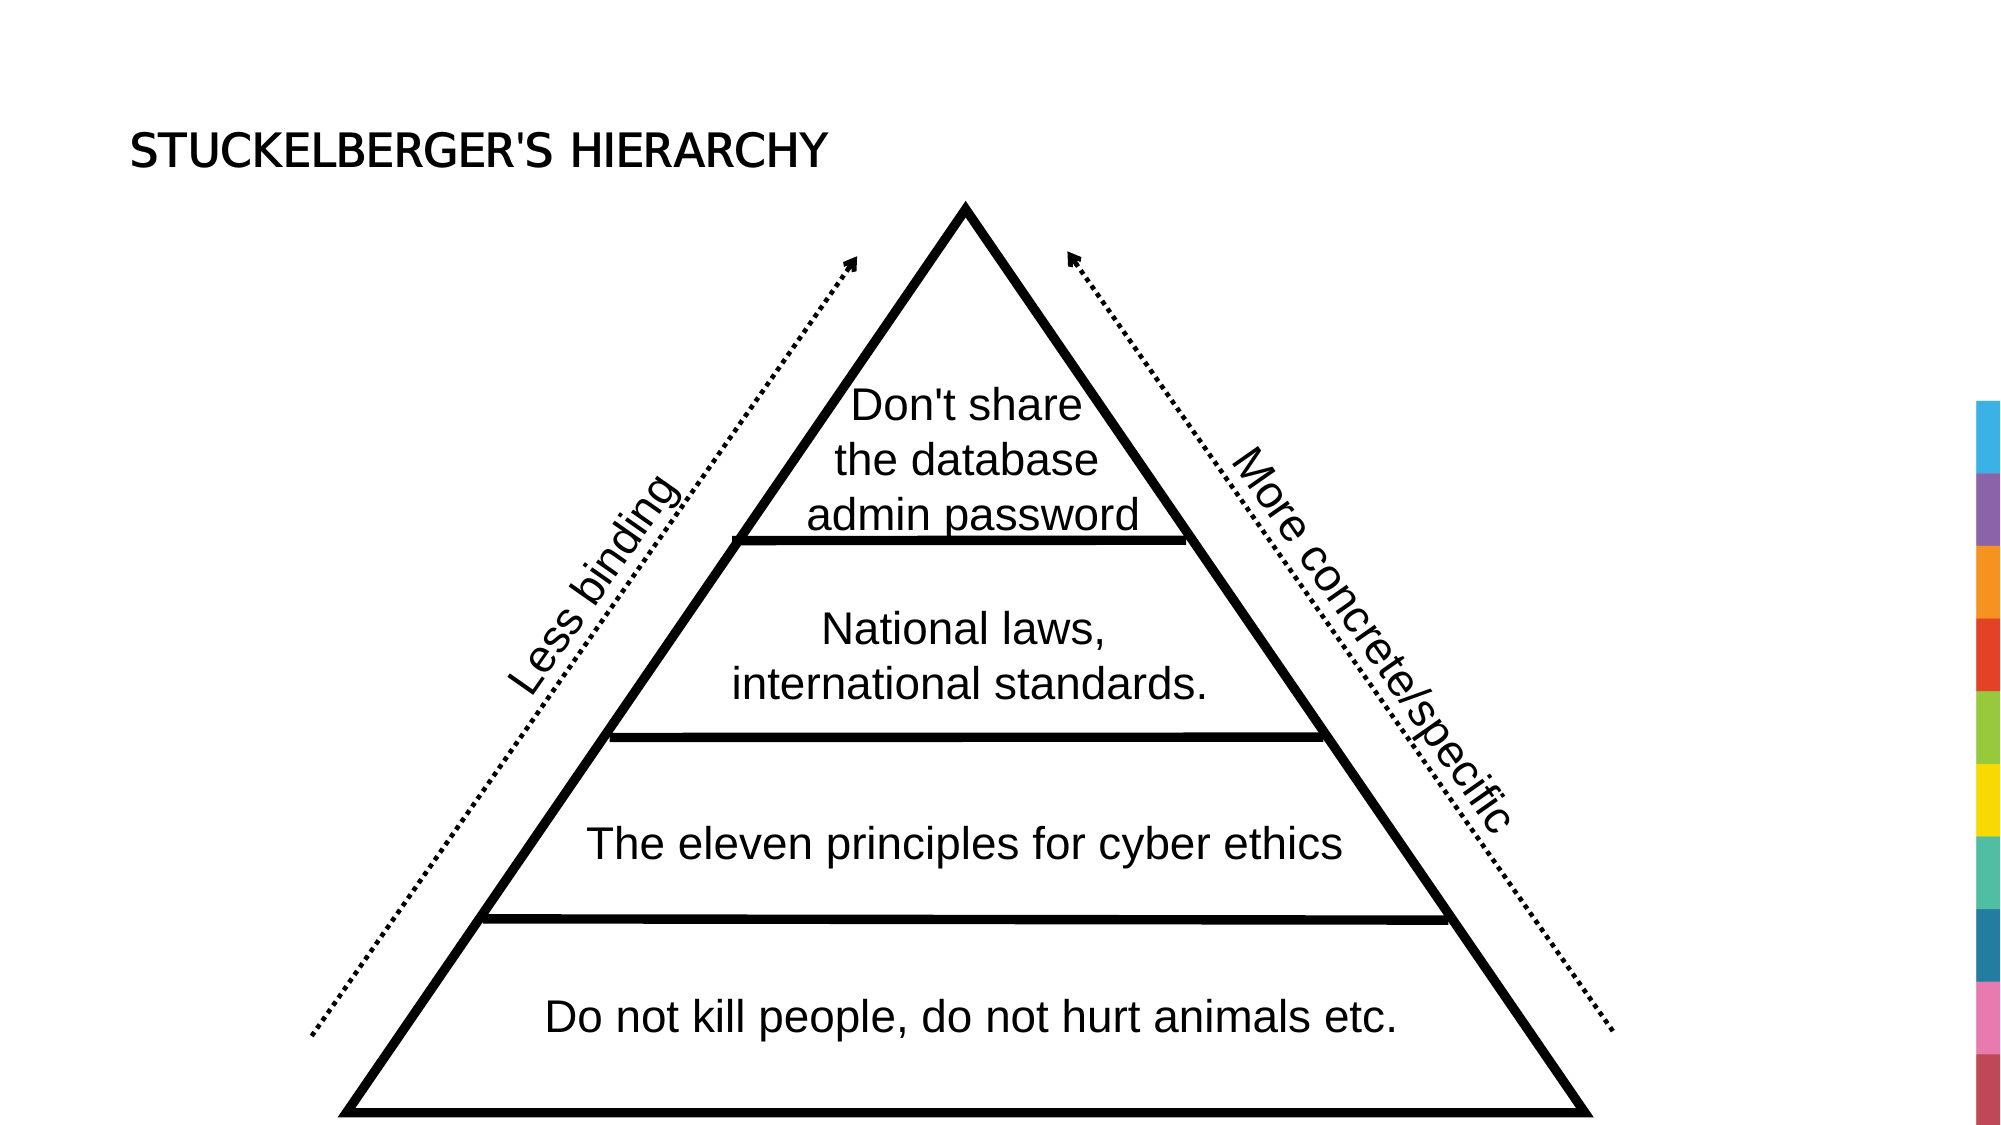

# STUCKELBERGER'S HIERARCHY

Don't share
the database
admin password
Less binding
National laws,
international standards.
More concrete/specific
The eleven principles for cyber ethics
Do not kill people, do not hurt animals etc.